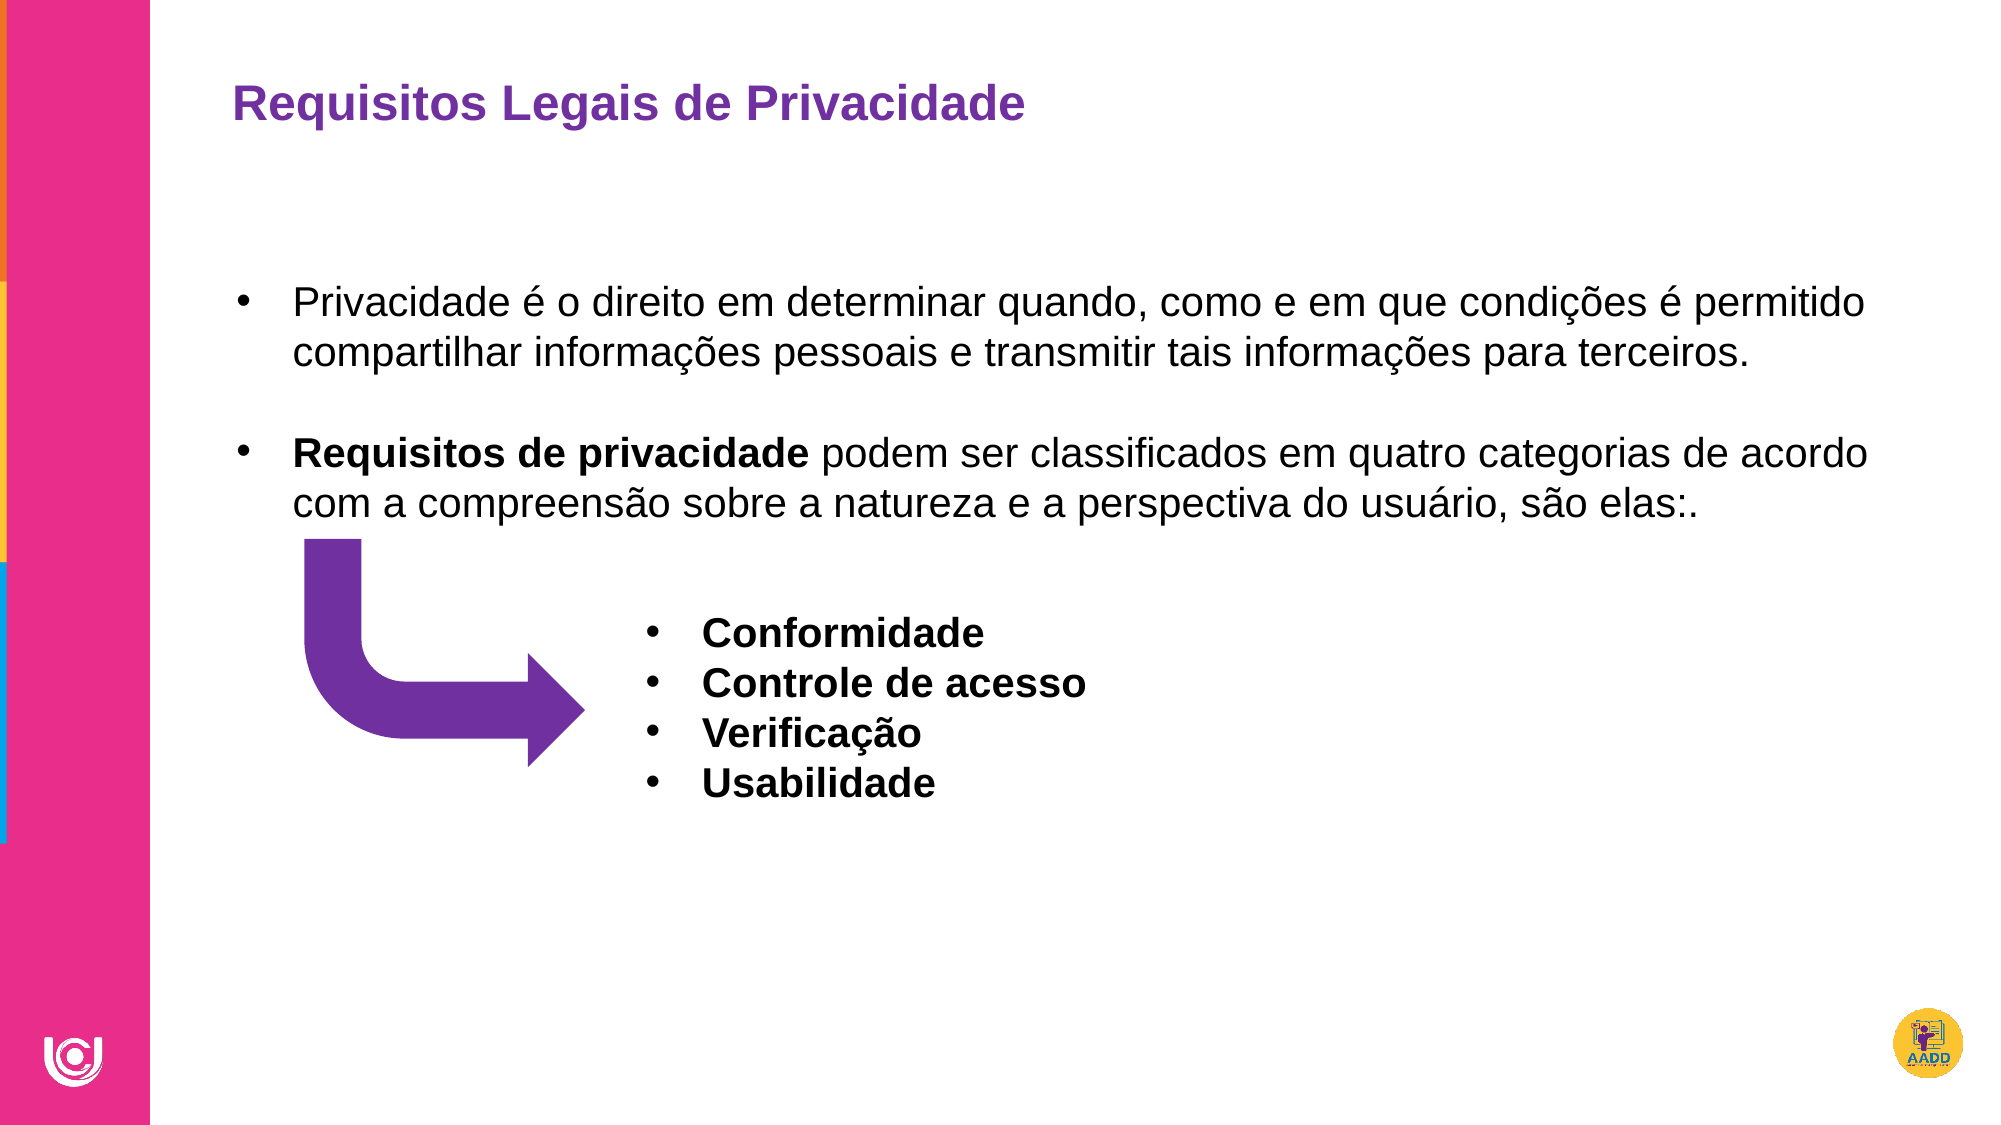

Requisitos Legais de Privacidade
Privacidade é o direito em determinar quando, como e em que condições é permitido compartilhar informações pessoais e transmitir tais informações para terceiros.

Requisitos de privacidade podem ser classificados em quatro categorias de acordo com a compreensão sobre a natureza e a perspectiva do usuário, são elas:.

Conformidade
Controle de acesso
Verificação
Usabilidade